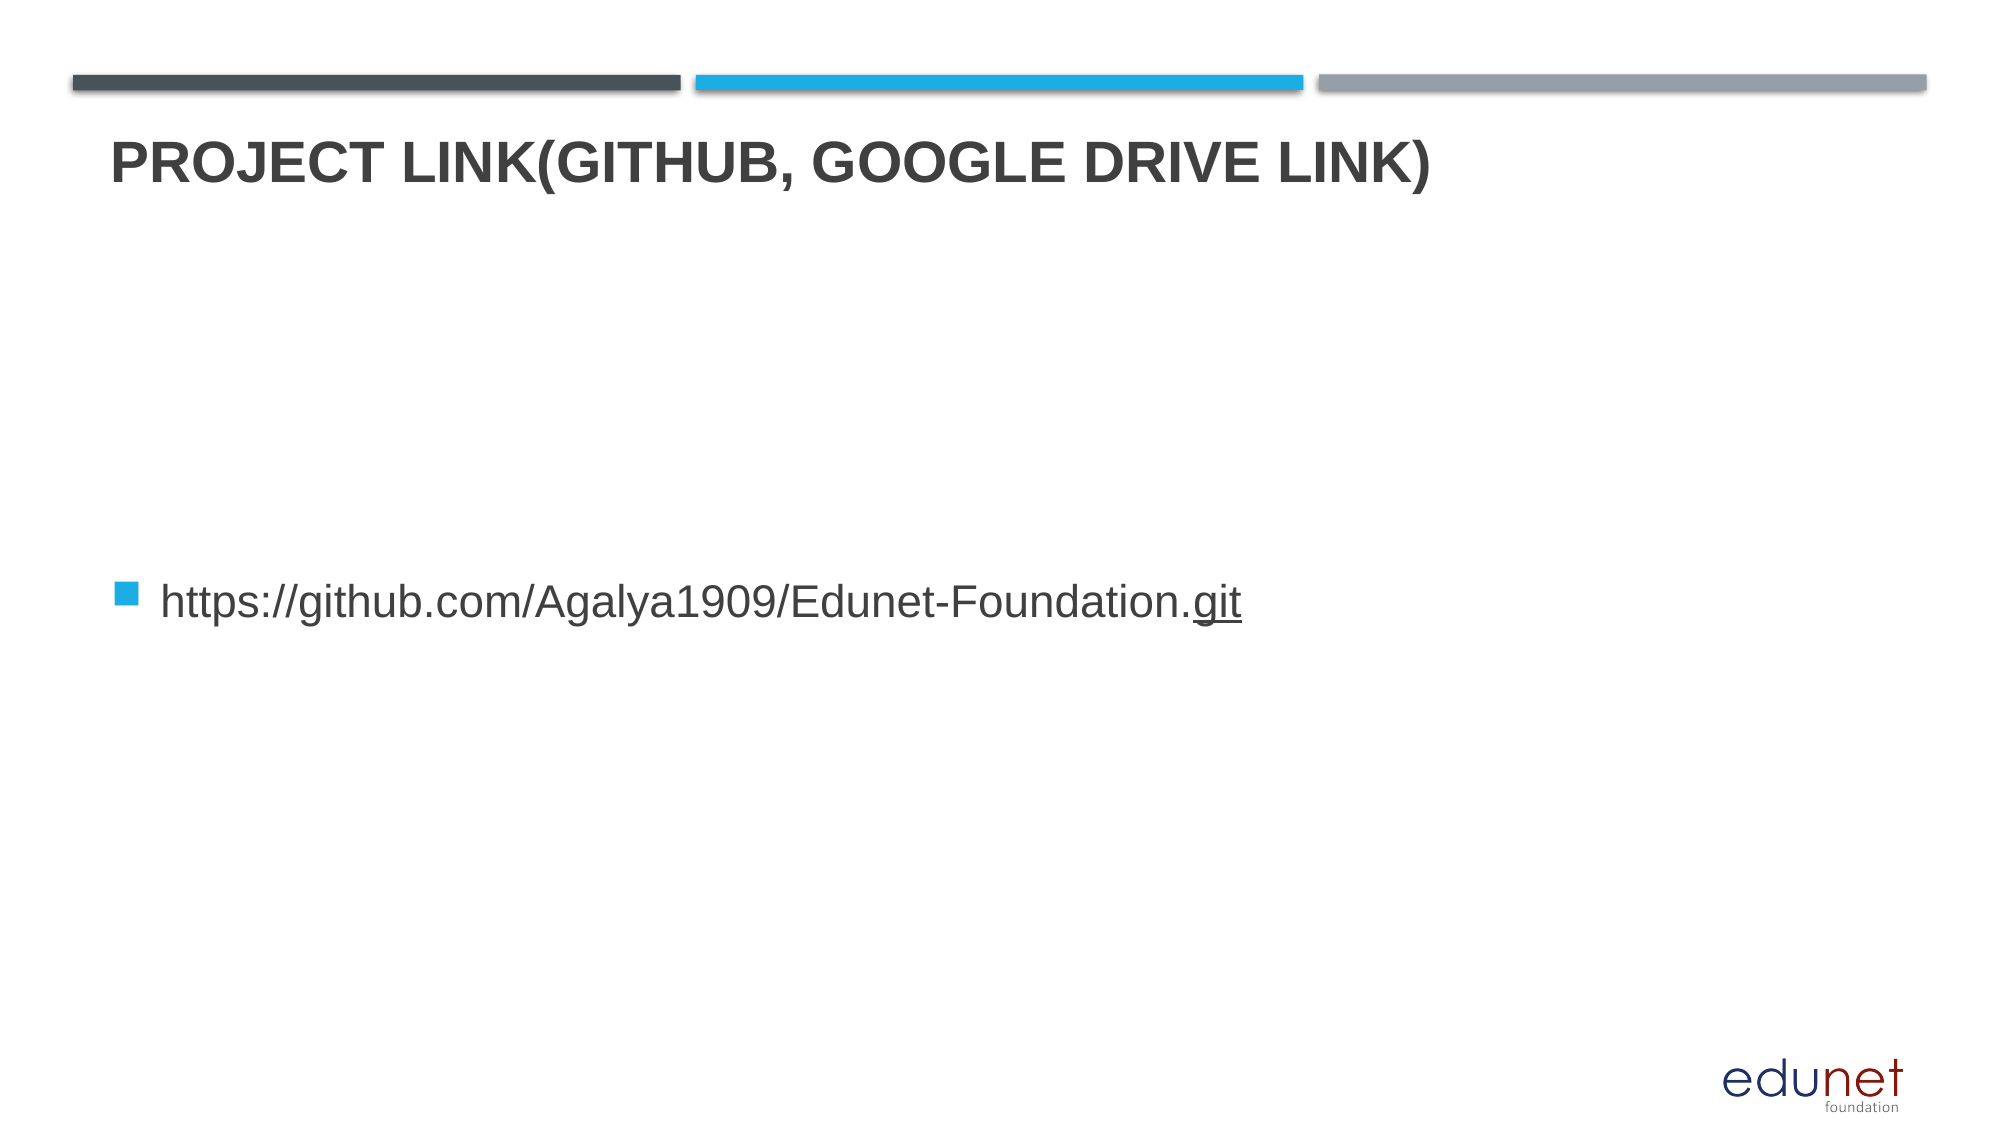

# Project Link(GitHub, Google drive link)
https://github.com/Agalya1909/Edunet-Foundation.git